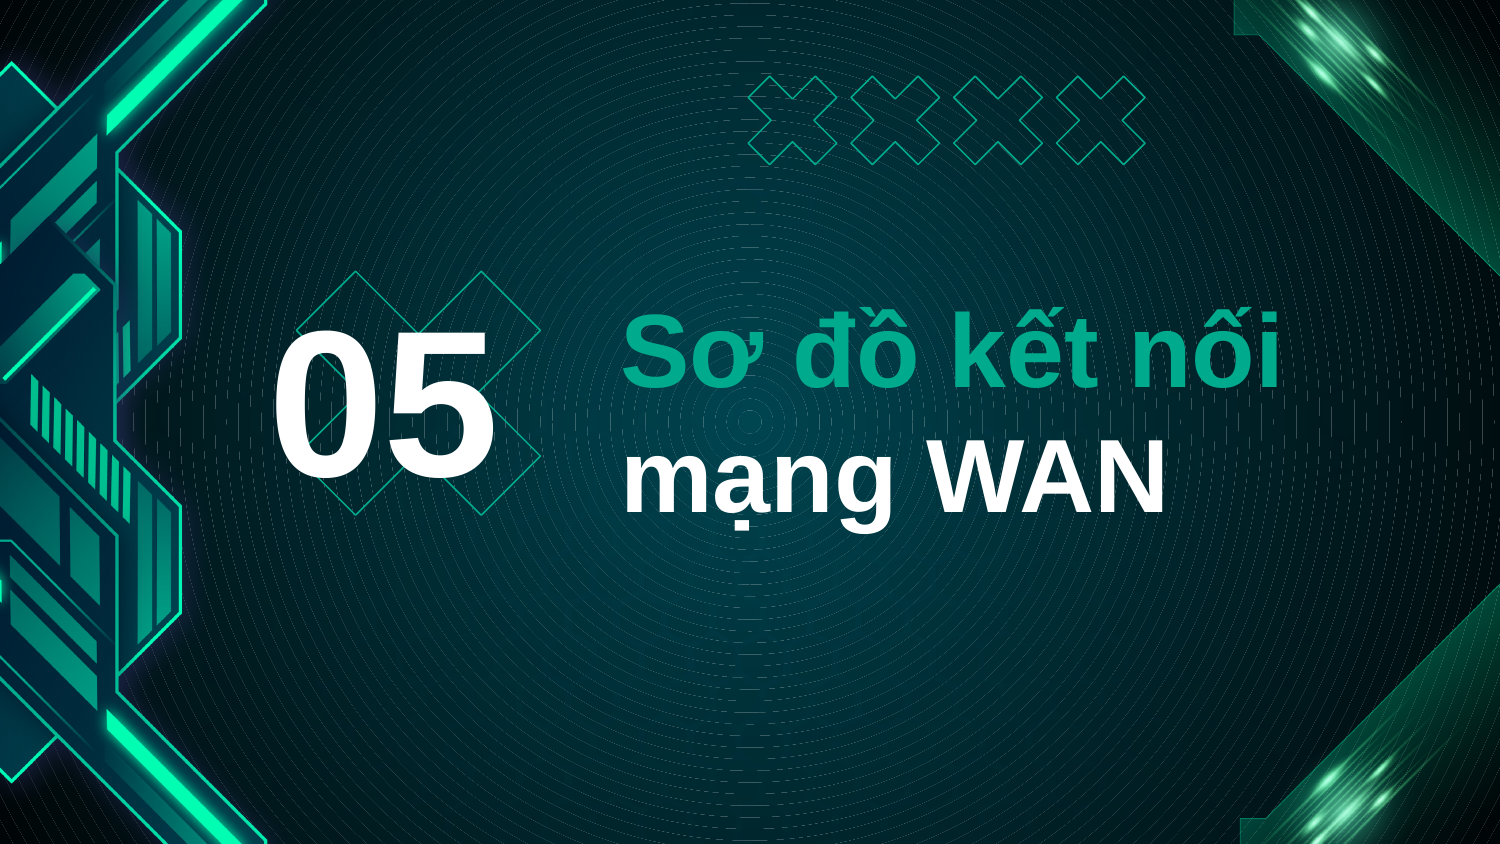

05
# Sơ đồ kết nối mạng WAN